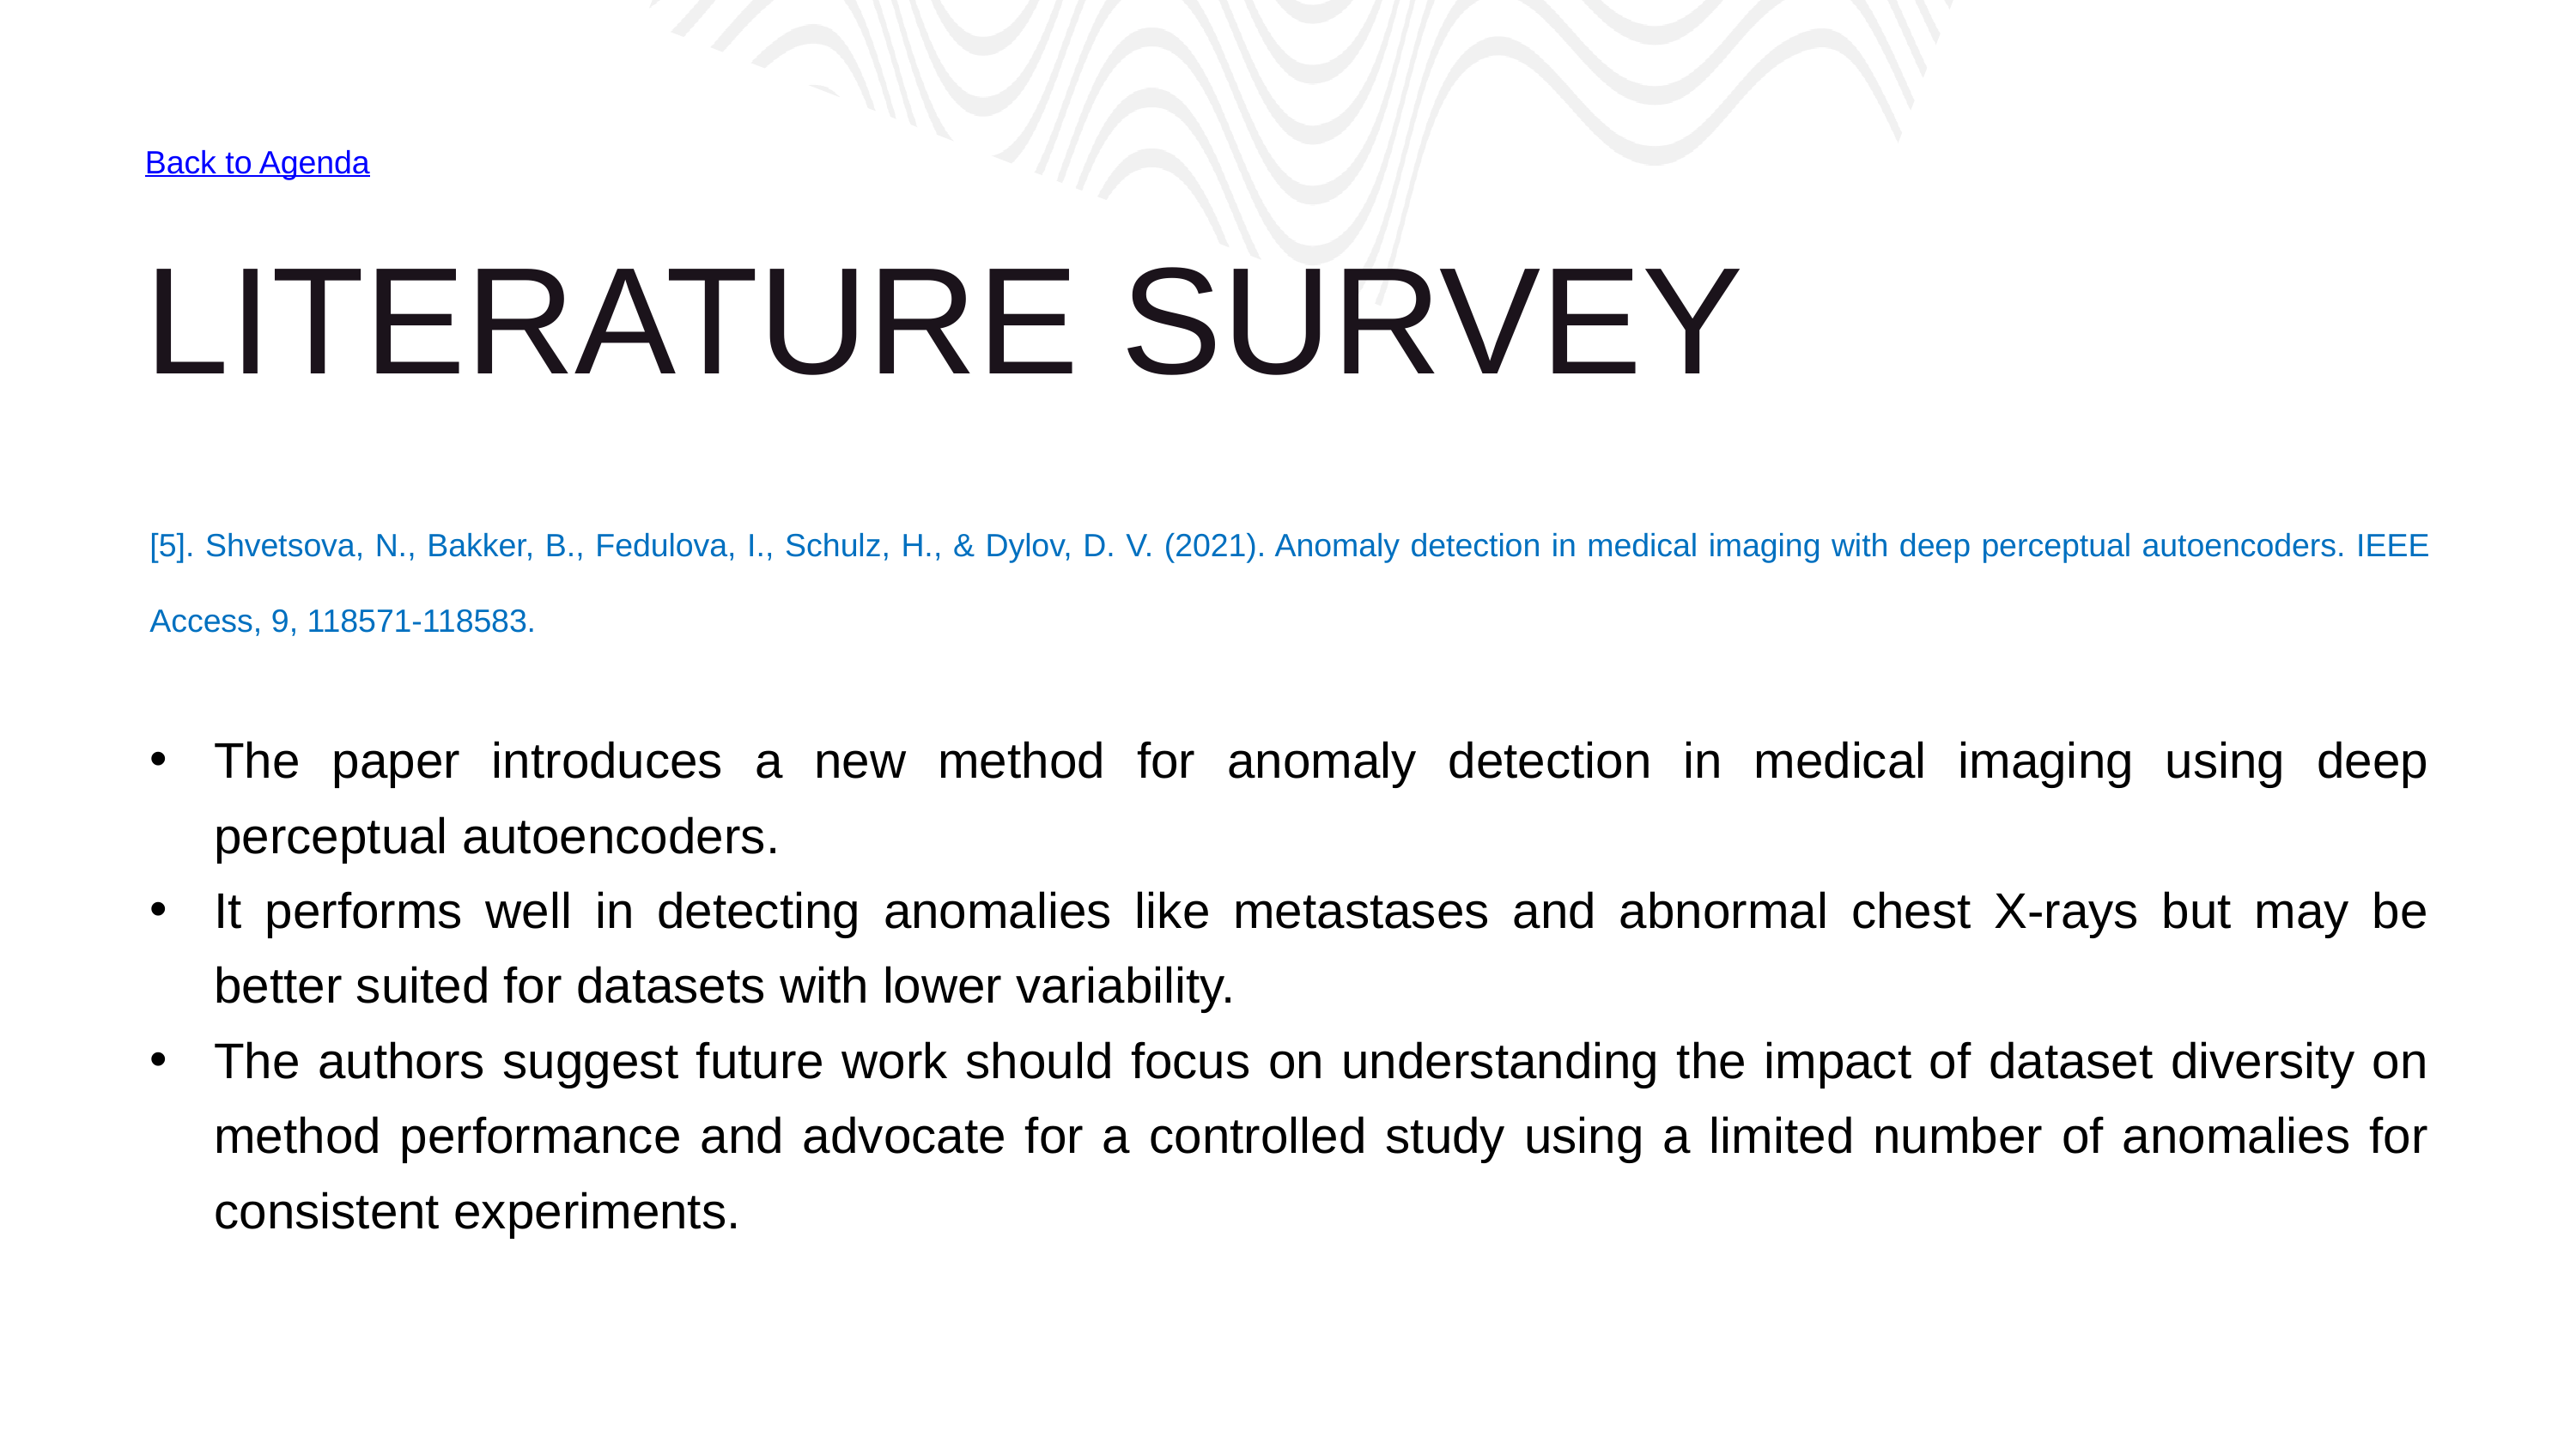

Back to Agenda
LITERATURE SURVEY
[5]. Shvetsova, N., Bakker, B., Fedulova, I., Schulz, H., & Dylov, D. V. (2021). Anomaly detection in medical imaging with deep perceptual autoencoders. IEEE Access, 9, 118571-118583.

The paper introduces a new method for anomaly detection in medical imaging using deep perceptual autoencoders.
It performs well in detecting anomalies like metastases and abnormal chest X-rays but may be better suited for datasets with lower variability.
The authors suggest future work should focus on understanding the impact of dataset diversity on method performance and advocate for a controlled study using a limited number of anomalies for consistent experiments.